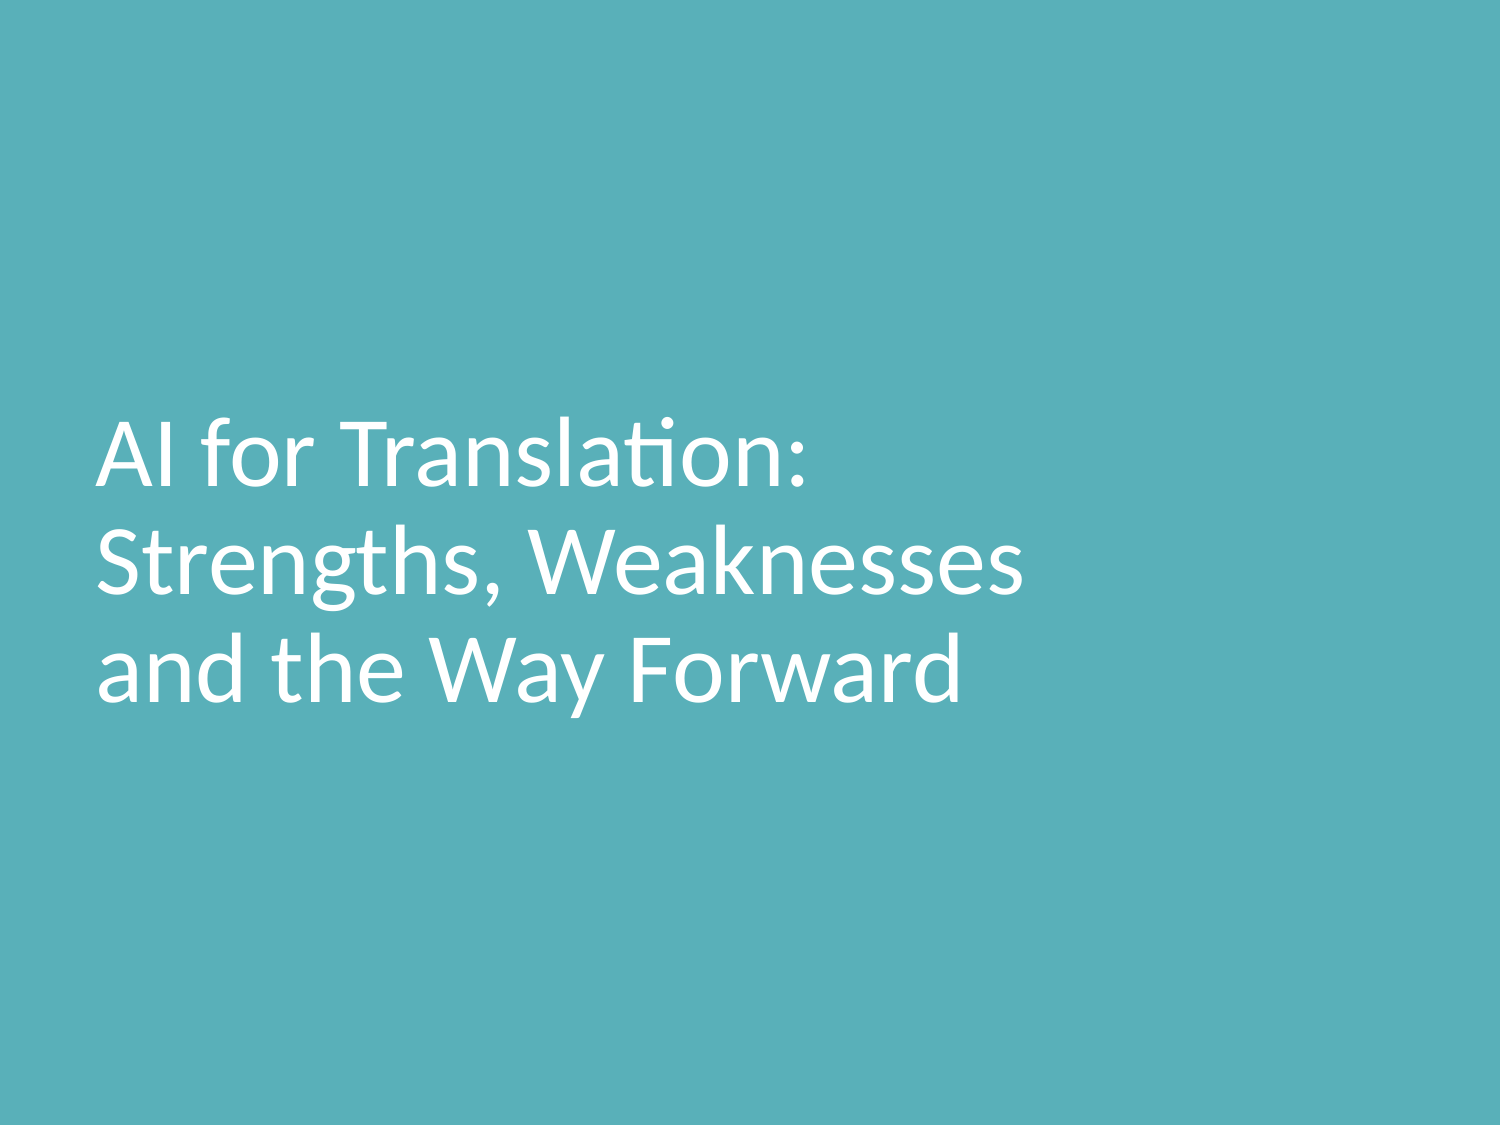

# AI for Translation: Strengths, Weaknesses and the Way Forward